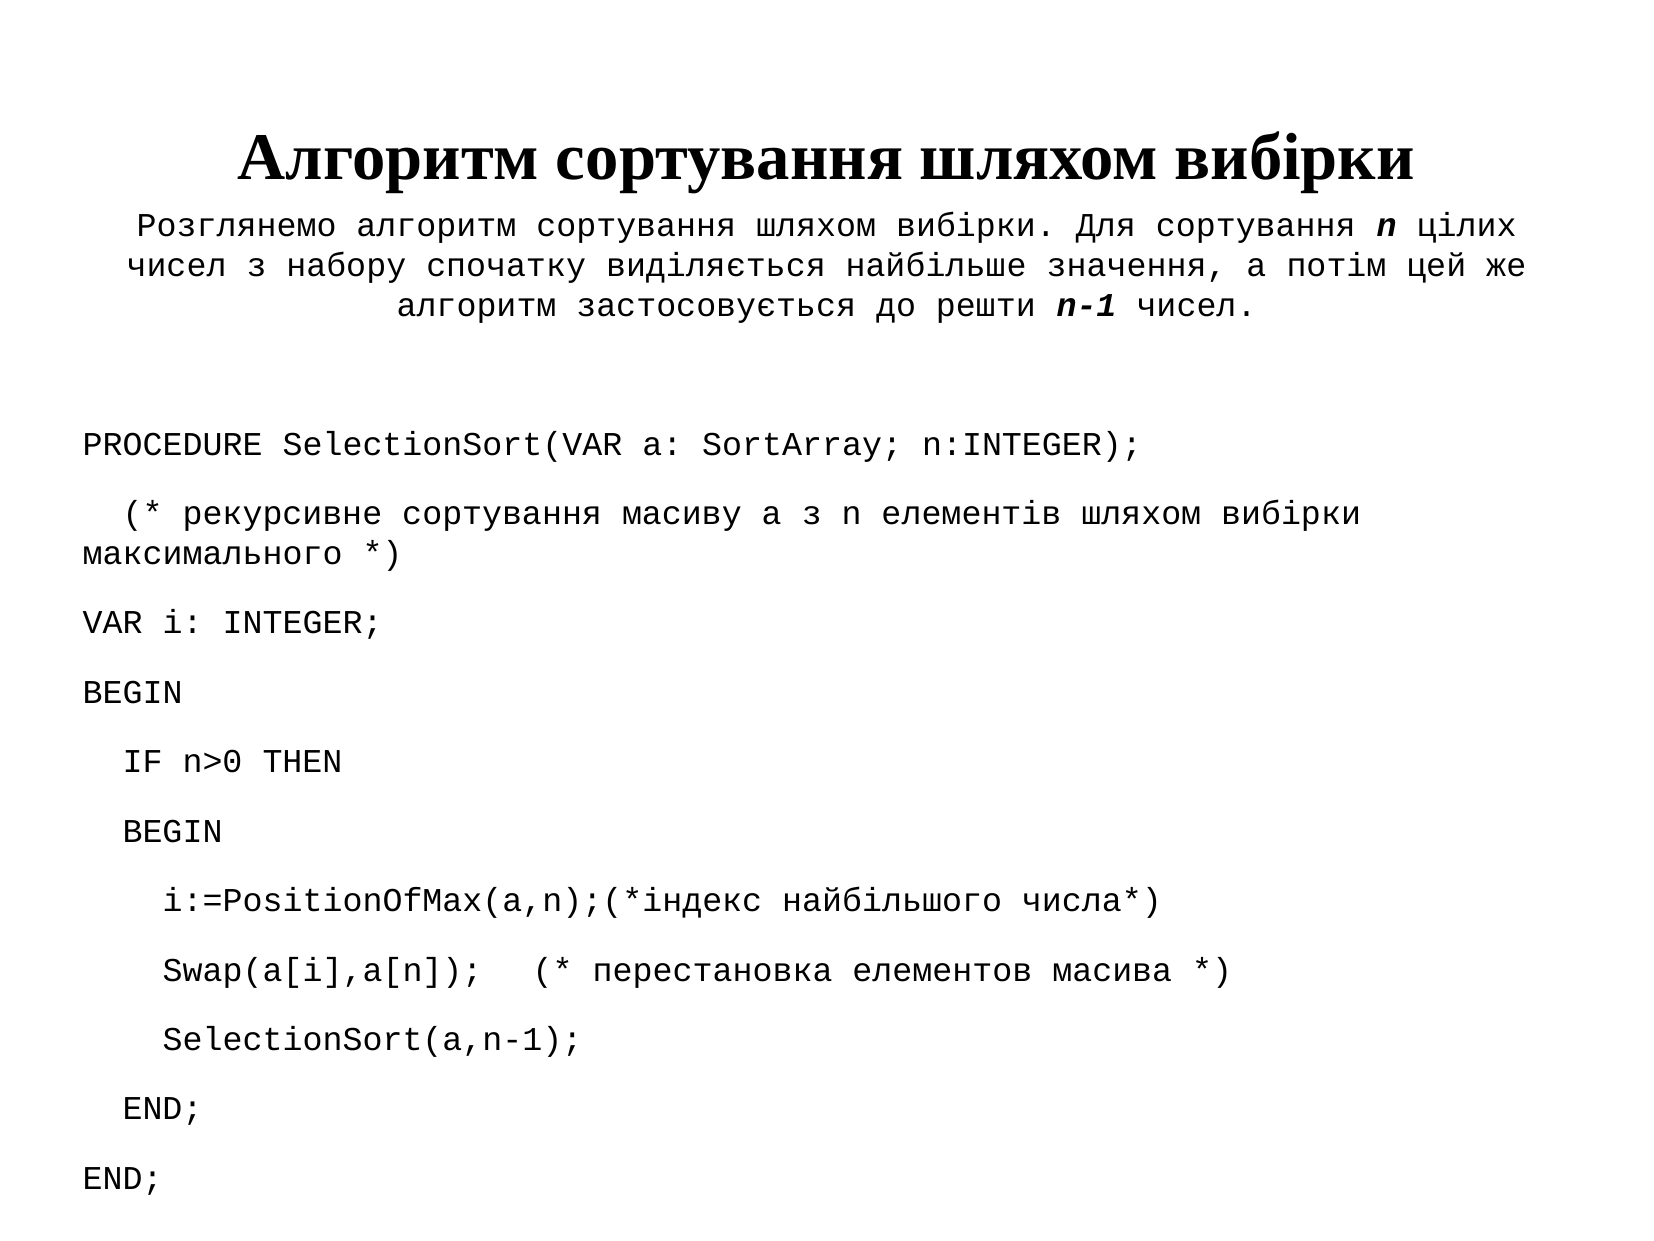

Алгоритм сортування шляхом вибірки
Розглянемо алгоритм сортування шляхом вибірки. Для сортування n цілих чисел з набору спочатку виділяється найбільше значення, а потім цей же алгоритм застосовується до решти n-1 чисел.

PROCEDURE SelectionSort(VAR a: SortArray; n:INTEGER);
  (* рекурсивне сортування масиву a з n елементів шляхом вибірки максимального *)
VAR i: INTEGER;
BEGIN
  IF n>0 THEN
  BEGIN
    i:=PositionOfMax(a,n);(*індекс найбільшого числа*)
    Swap(a[i],a[n]);	(* перестановка елементов масива *)
    SelectionSort(a,n-1);
  END;
END;